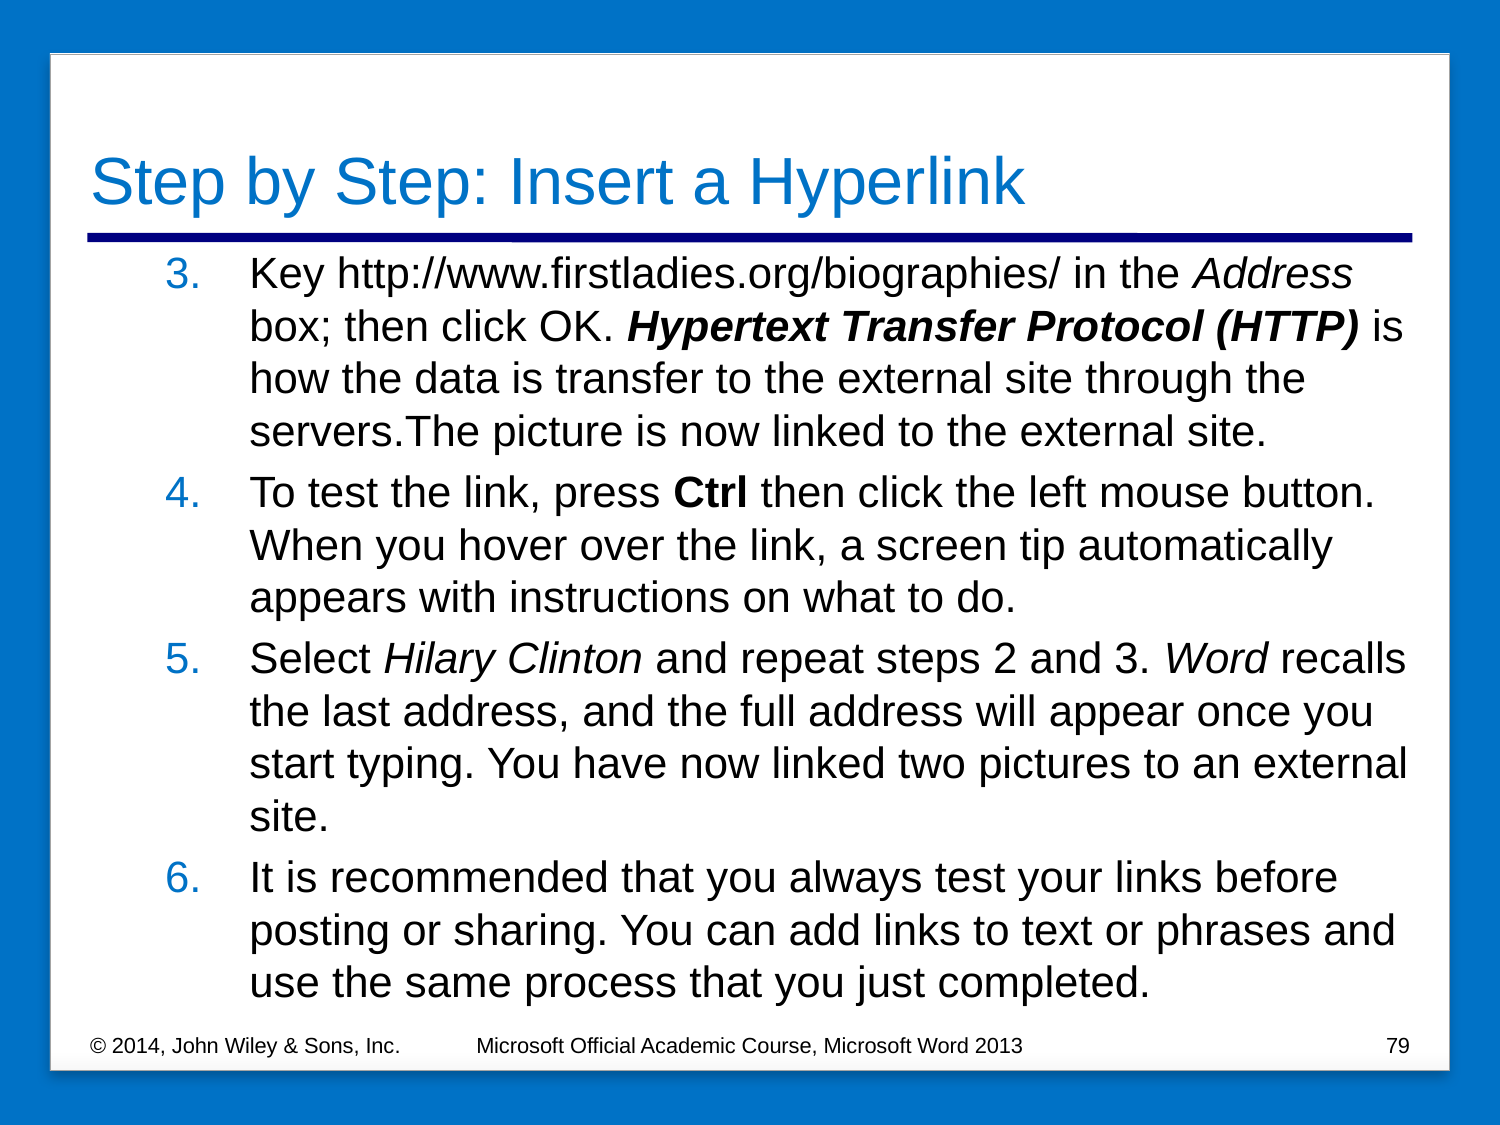

# Step by Step: Insert a Hyperlink
Key http://www.firstladies.org/biographies/ in the Address box; then click OK. Hypertext Transfer Protocol (HTTP) is how the data is transfer to the external site through the servers.The picture is now linked to the external site.
To test the link, press Ctrl then click the left mouse button. When you hover over the link, a screen tip automatically appears with instructions on what to do.
Select Hilary Clinton and repeat steps 2 and 3. Word recalls the last address, and the full address will appear once you start typing. You have now linked two pictures to an external site.
It is recommended that you always test your links before posting or sharing. You can add links to text or phrases and use the same process that you just completed.

© 2014, John Wiley & Sons, Inc.
Microsoft Official Academic Course, Microsoft Word 2013
79